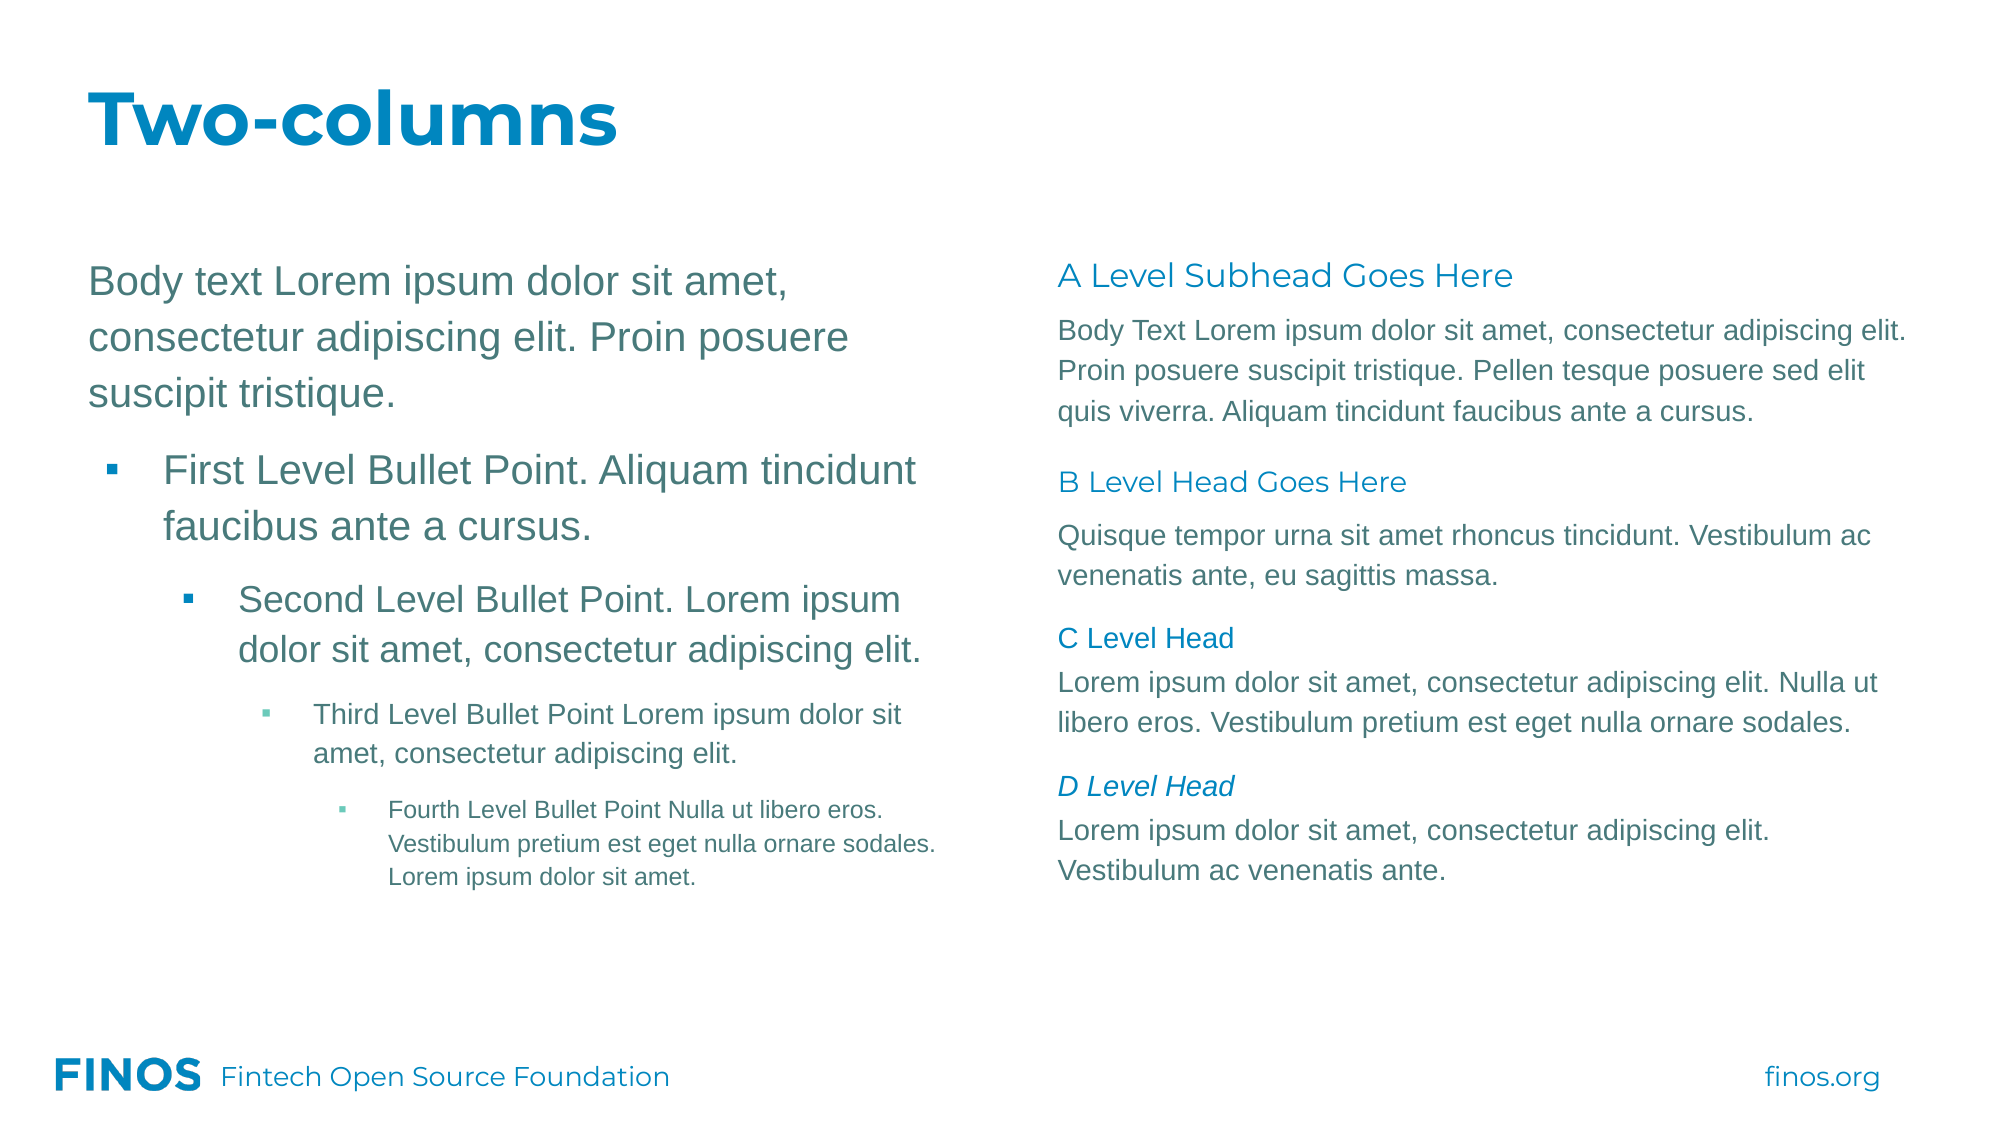

Two-columns
Body text Lorem ipsum dolor sit amet, consectetur adipiscing elit. Proin posuere suscipit tristique.
First Level Bullet Point. Aliquam tincidunt faucibus ante a cursus.
Second Level Bullet Point. Lorem ipsum dolor sit amet, consectetur adipiscing elit.
Third Level Bullet Point Lorem ipsum dolor sit amet, consectetur adipiscing elit.
Fourth Level Bullet Point Nulla ut libero eros. Vestibulum pretium est eget nulla ornare sodales. Lorem ipsum dolor sit amet.
A Level Subhead Goes Here
Body Text Lorem ipsum dolor sit amet, consectetur adipiscing elit. Proin posuere suscipit tristique. Pellen tesque posuere sed elit quis viverra. Aliquam tincidunt faucibus ante a cursus.
B Level Head Goes Here
Quisque tempor urna sit amet rhoncus tincidunt. Vestibulum ac venenatis ante, eu sagittis massa.
C Level Head
Lorem ipsum dolor sit amet, consectetur adipiscing elit. Nulla ut libero eros. Vestibulum pretium est eget nulla ornare sodales.
D Level Head
Lorem ipsum dolor sit amet, consectetur adipiscing elit. Vestibulum ac venenatis ante.